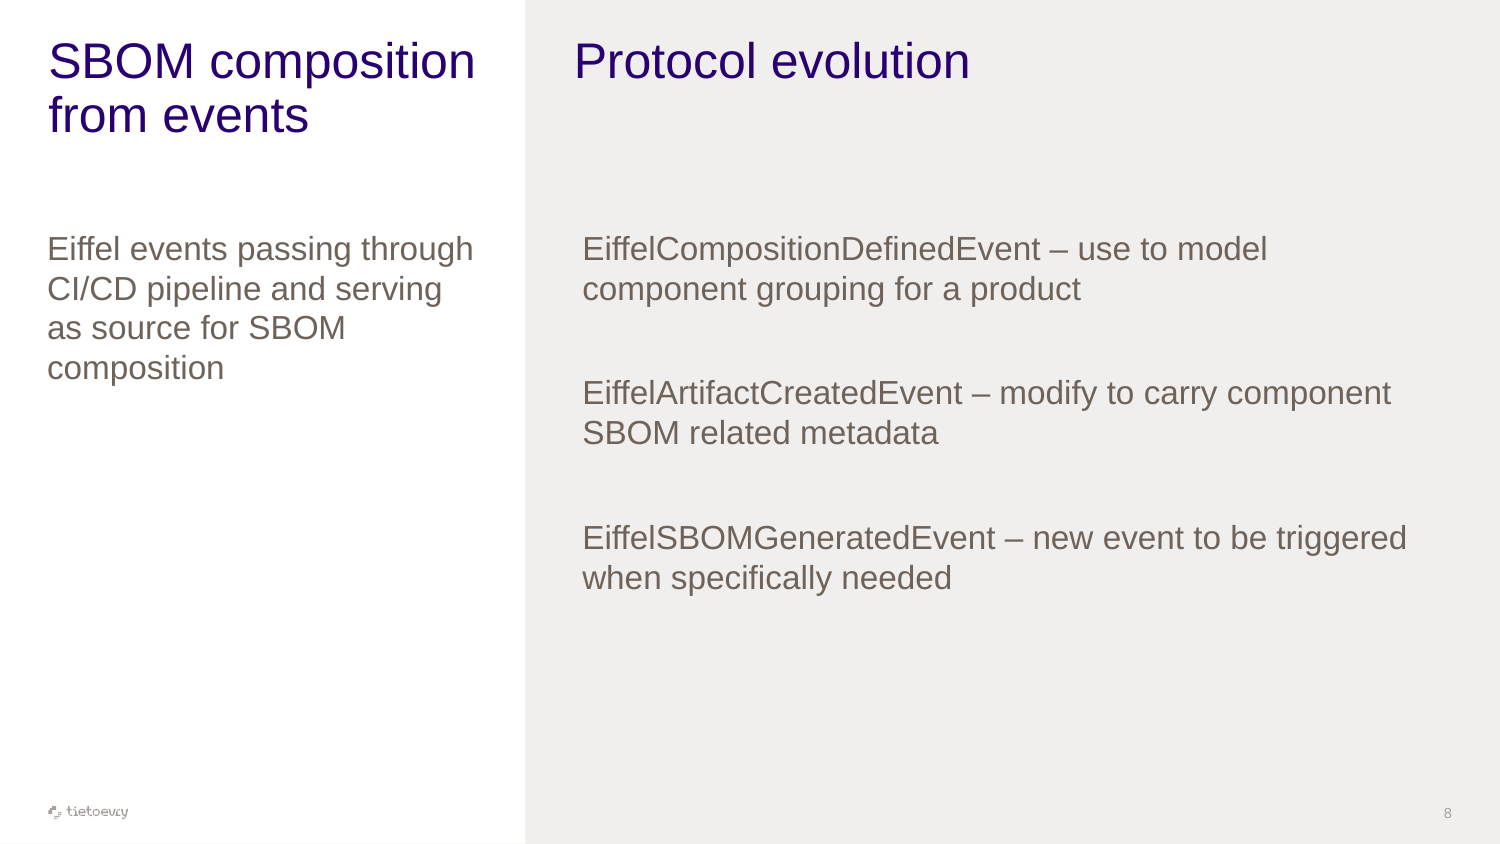

# SBOM composition from events
Protocol evolution

EiffelCompositionDefinedEvent – use to model component grouping for a product

EiffelArtifactCreatedEvent – modify to carry component SBOM related metadata

EiffelSBOMGeneratedEvent – new event to be triggered when specifically needed

Eiffel events passing through CI/CD pipeline and serving as source for SBOM composition

8